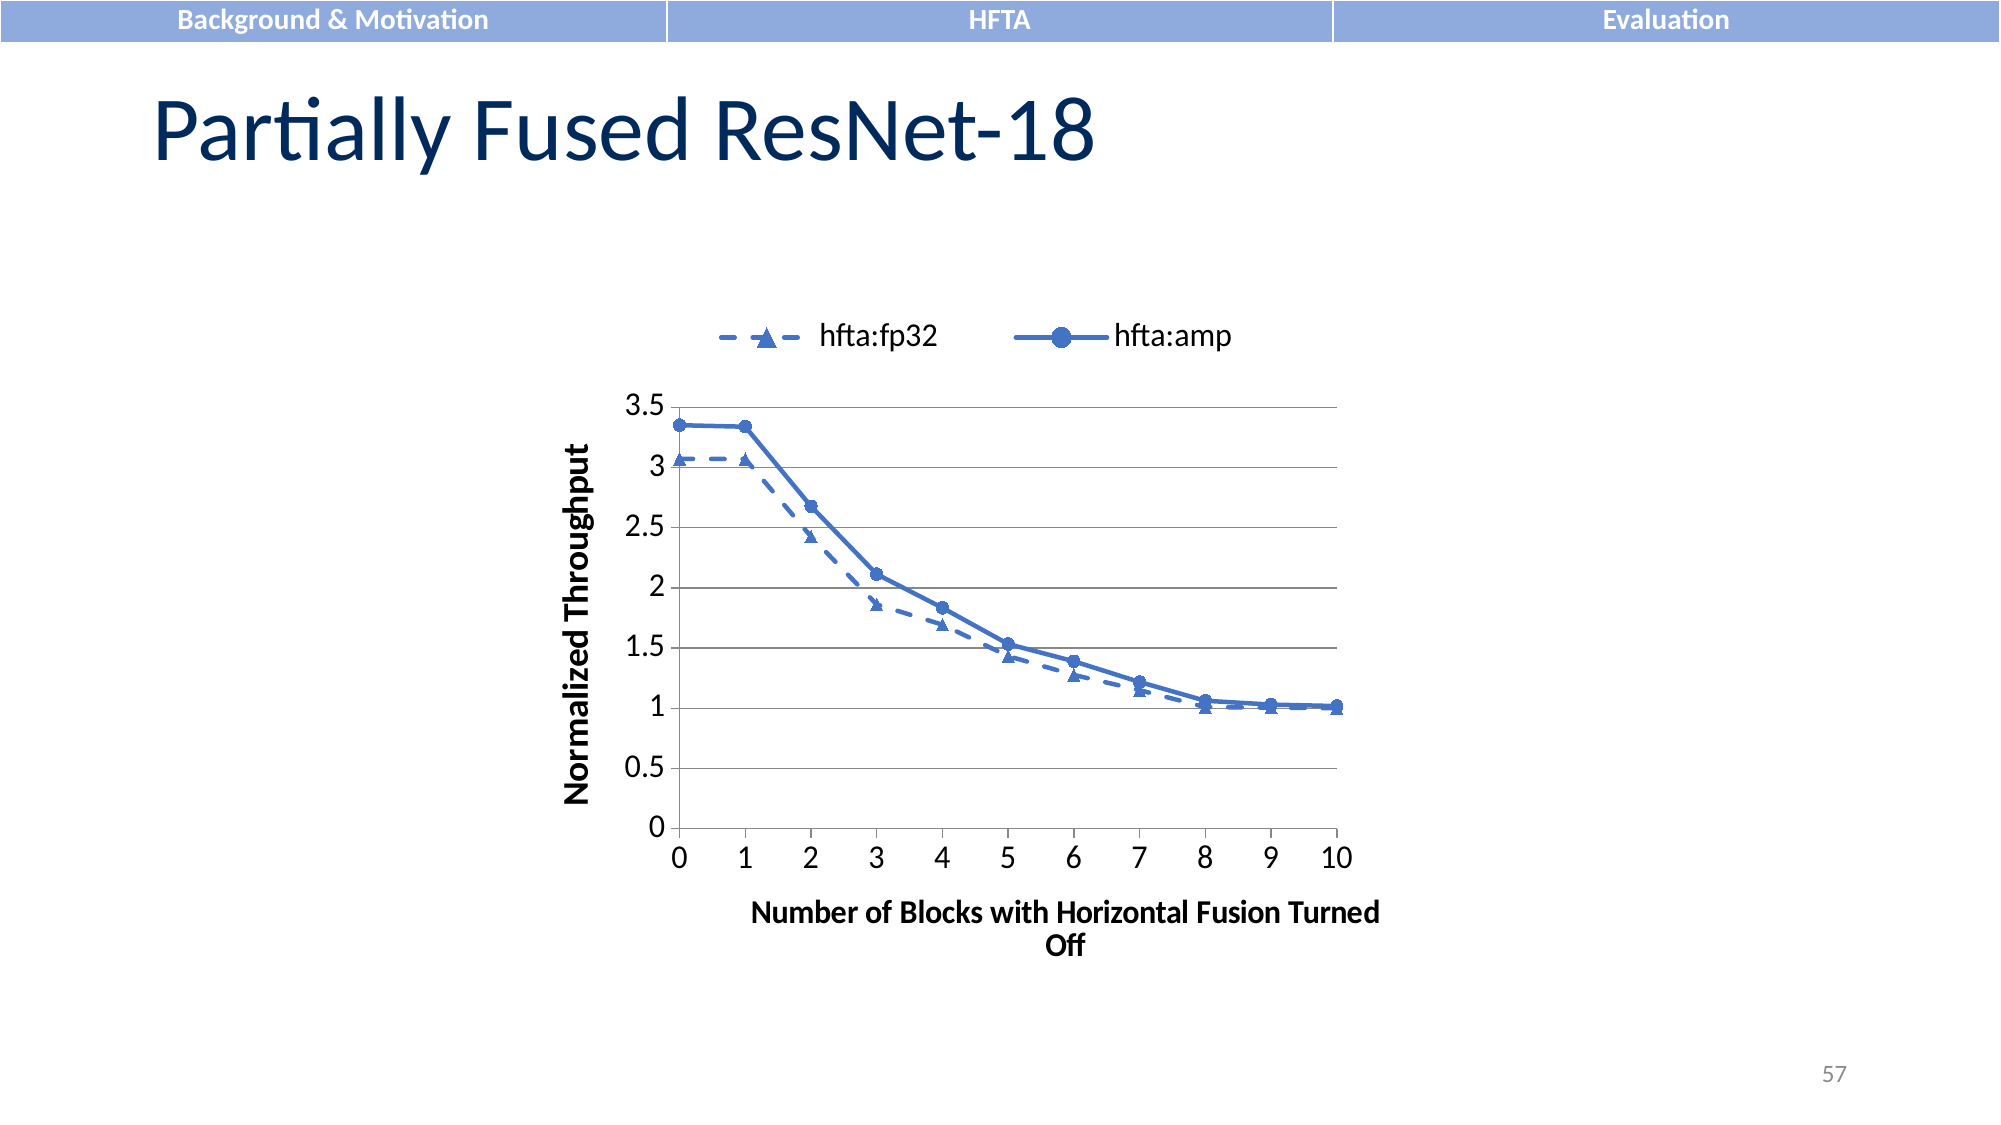

# Partially Fused ResNet-18

### Chart

| Category | hfta:fp32 | hfta:amp |
|---|---|---|
| 0 | 3.07195392642763 | 3.35177644150003 |
| 1 | 3.07084932369349 | 3.33887597952135 |
| 2 | 2.42698269021858 | 2.67821878963259 |
| 3 | 1.86281519976817 | 2.11445733688712 |
| 4 | 1.69494346457247 | 1.83480756232081 |
| 5 | 1.43273572457438 | 1.53358472535208 |
| 6 | 1.27713636820235 | 1.39044270977753 |
| 7 | 1.15016165404077 | 1.21799500294316 |
| 8 | 1.01011930797091 | 1.06250462707461 |
| 9 | 1.00560993580752 | 1.03053905175445 |
| 10 | 0.999664064994902 | 1.01836059241806 |
57